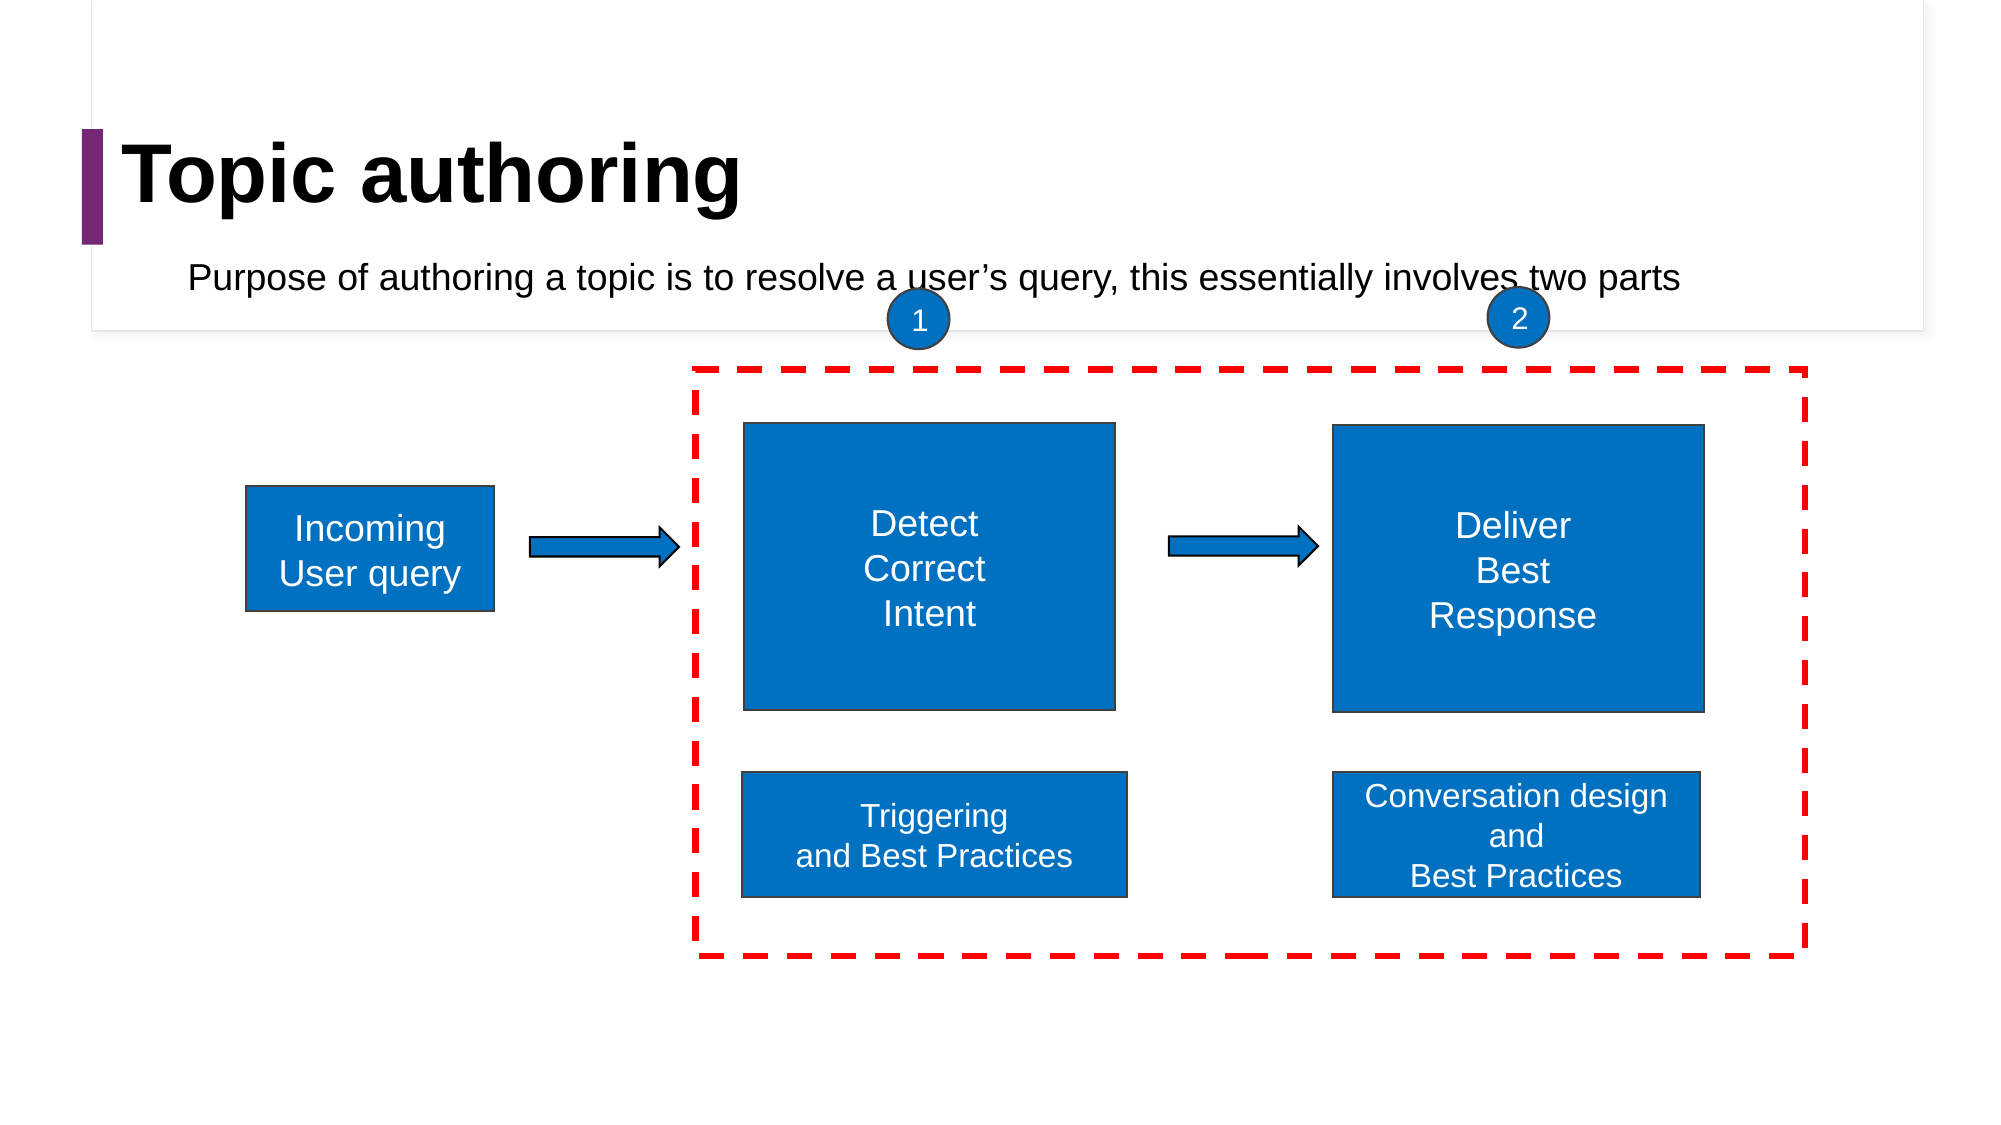

# Topic authoring
Purpose of authoring a topic is to resolve a user’s query, this essentially involves two parts
2
1

Detect
Correct
Intent
Deliver
Best
Response
Incoming User query

Triggering
and Best Practices
Conversation design and
Best Practices